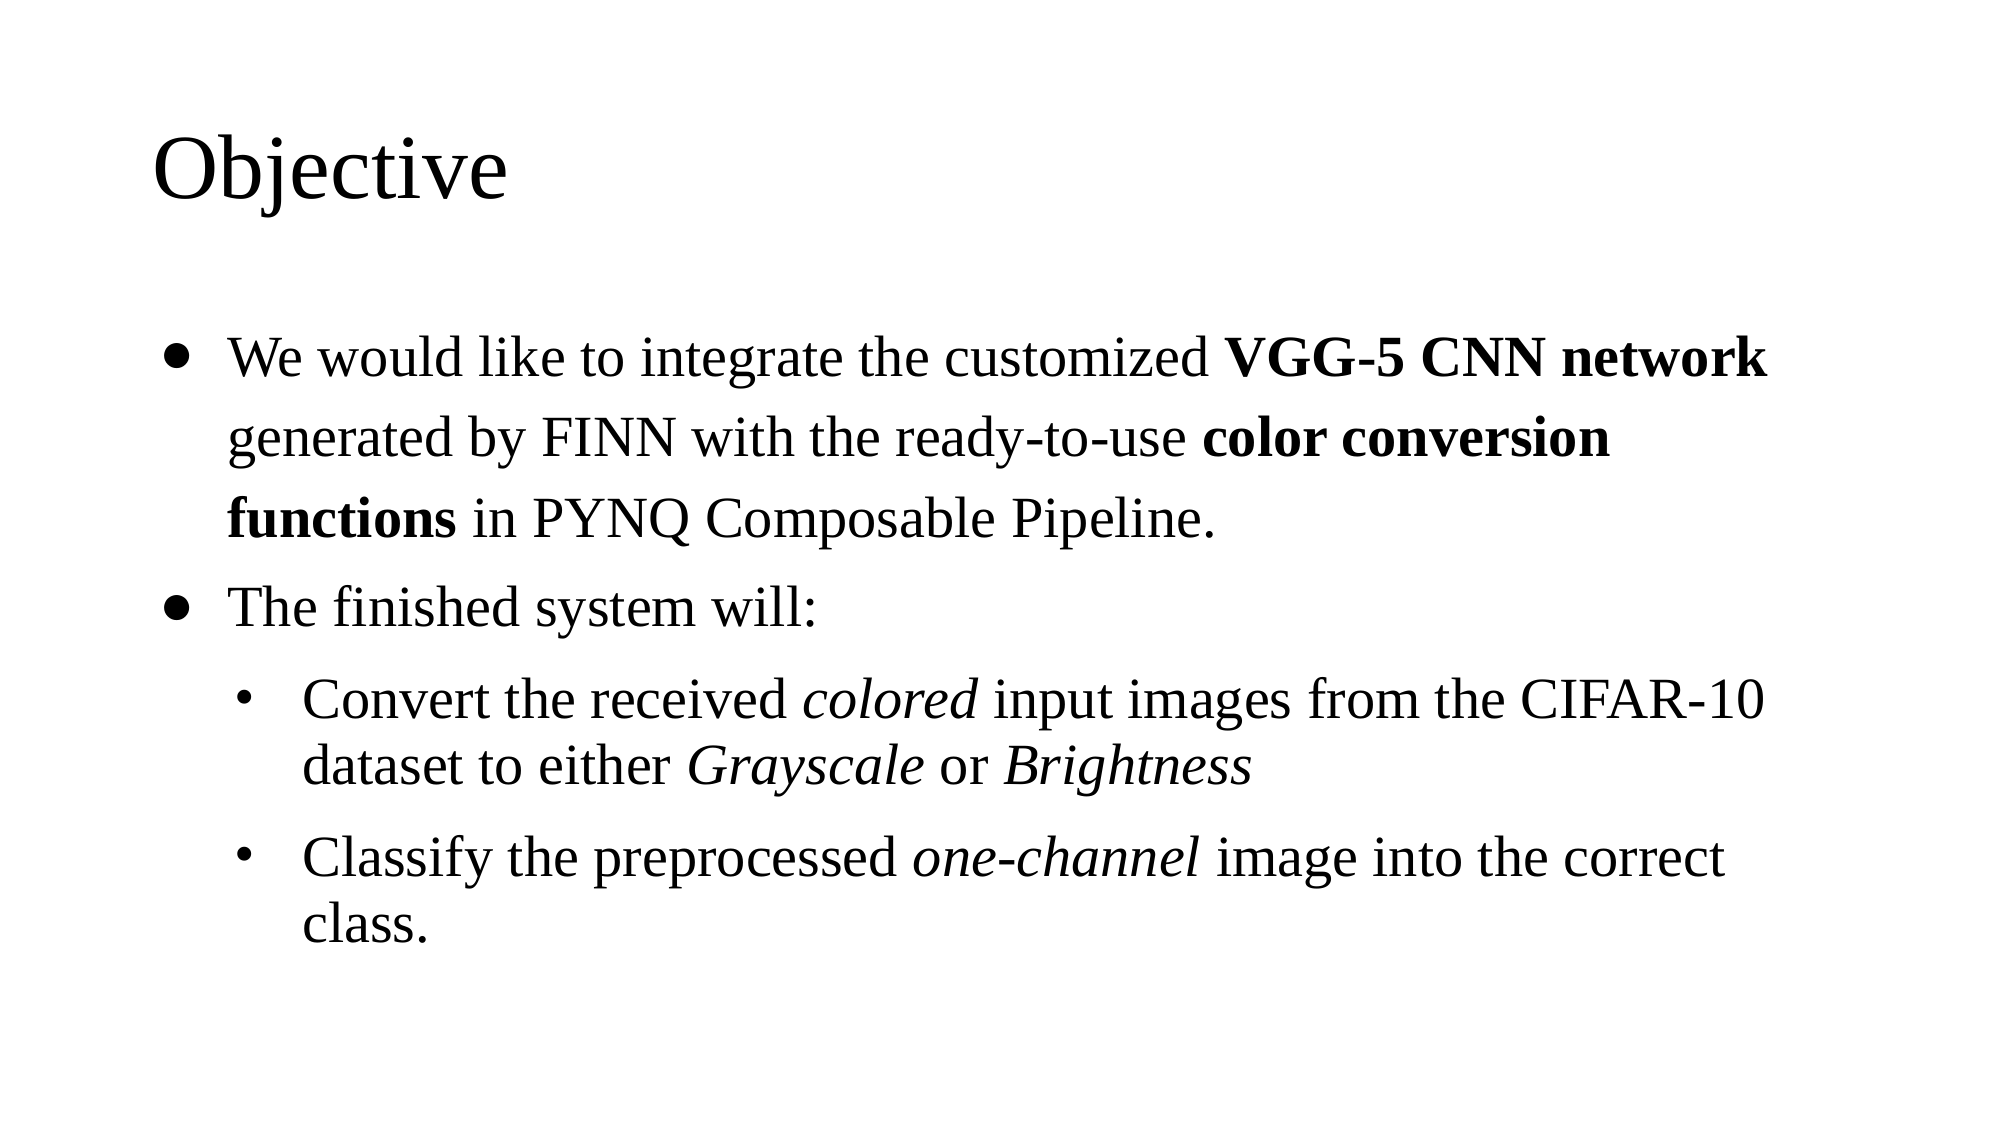

# Objective
We would like to integrate the customized VGG-5 CNN network generated by FINN with the ready-to-use color conversion functions in PYNQ Composable Pipeline.
The finished system will:
Convert the received colored input images from the CIFAR-10 dataset to either Grayscale or Brightness
Classify the preprocessed one-channel image into the correct class.